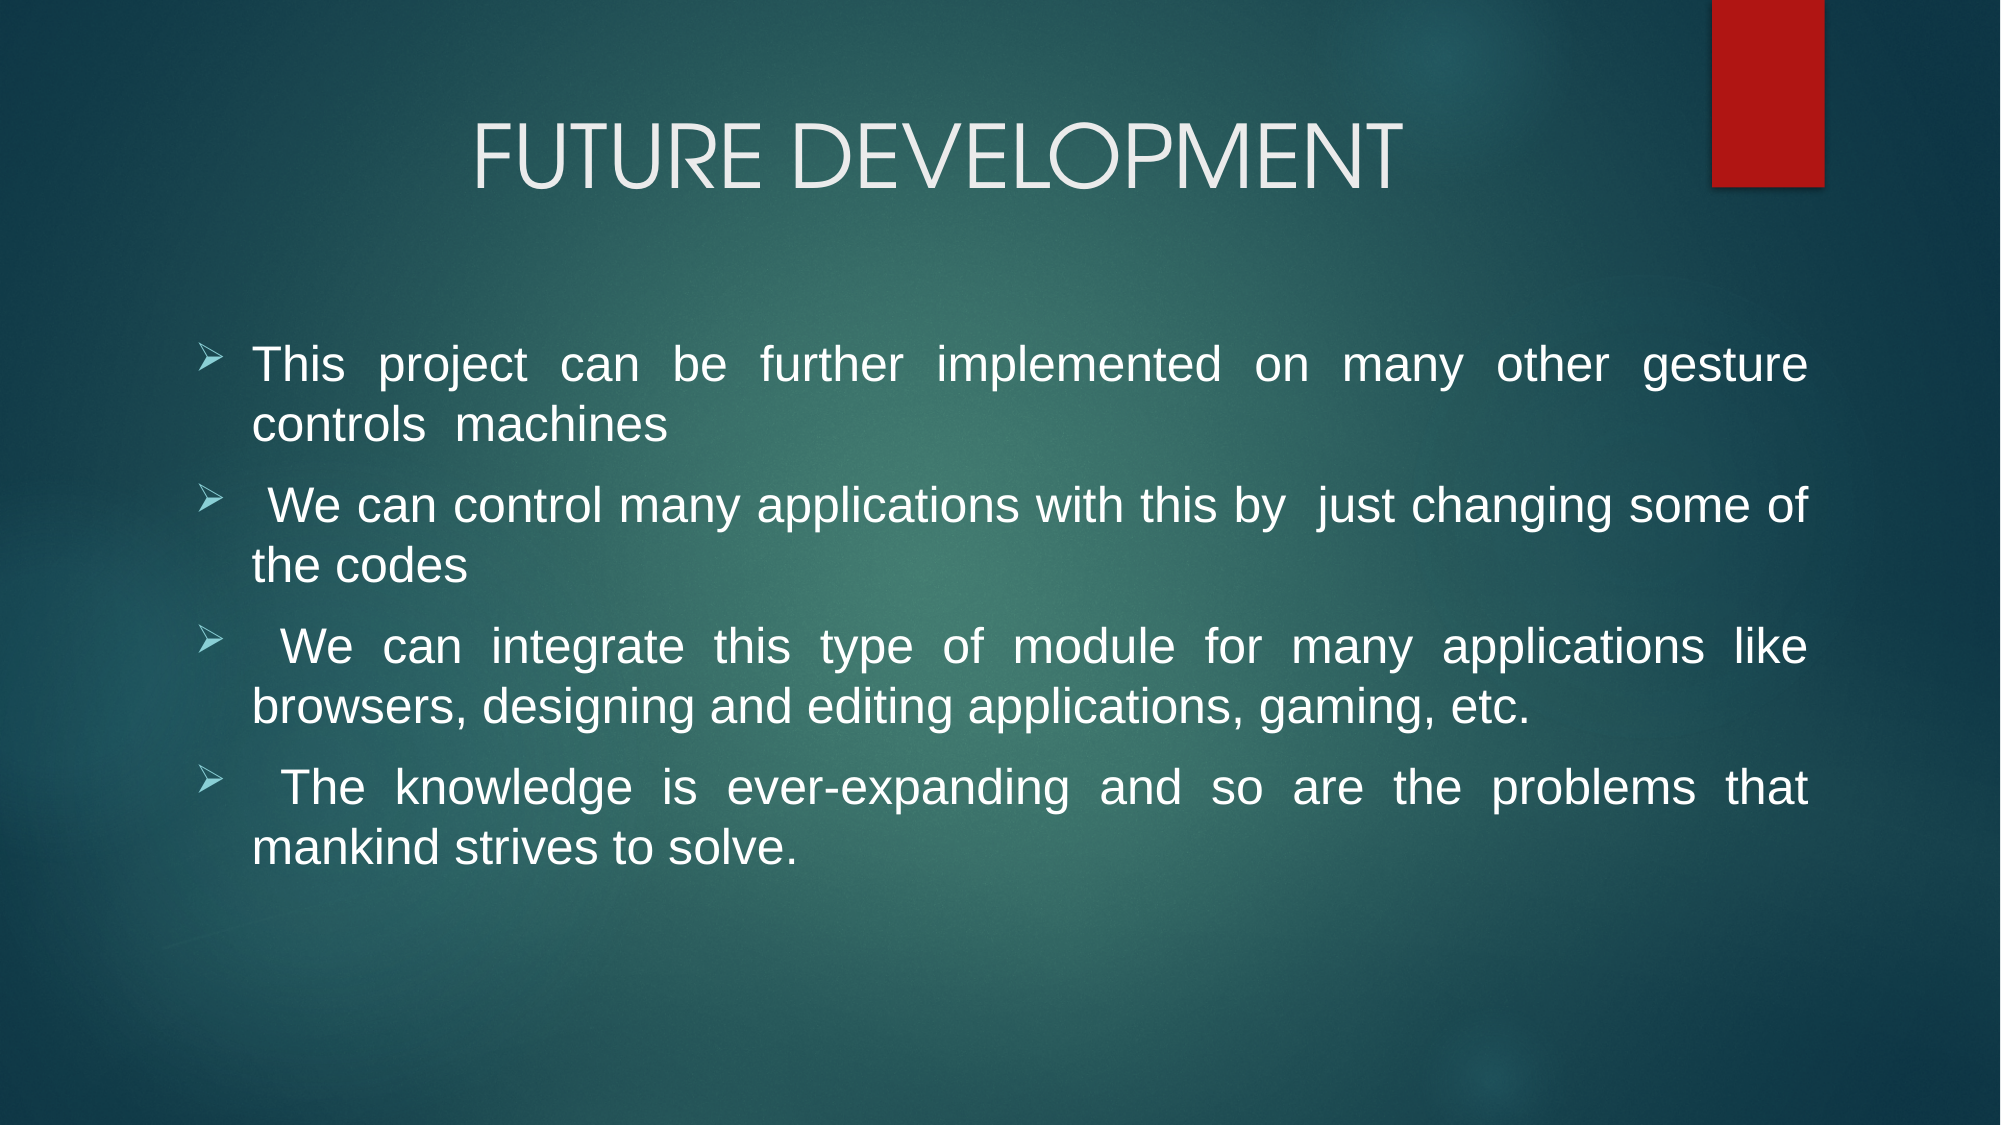

# FUTURE DEVELOPMENT
This project can be further implemented on many other gesture controls  machines
 We can control many applications with this by  just changing some of the codes
 We can integrate this type of module for many applications like browsers, designing and editing applications, gaming, etc.
 The knowledge is ever-expanding and so are the problems that mankind strives to solve.